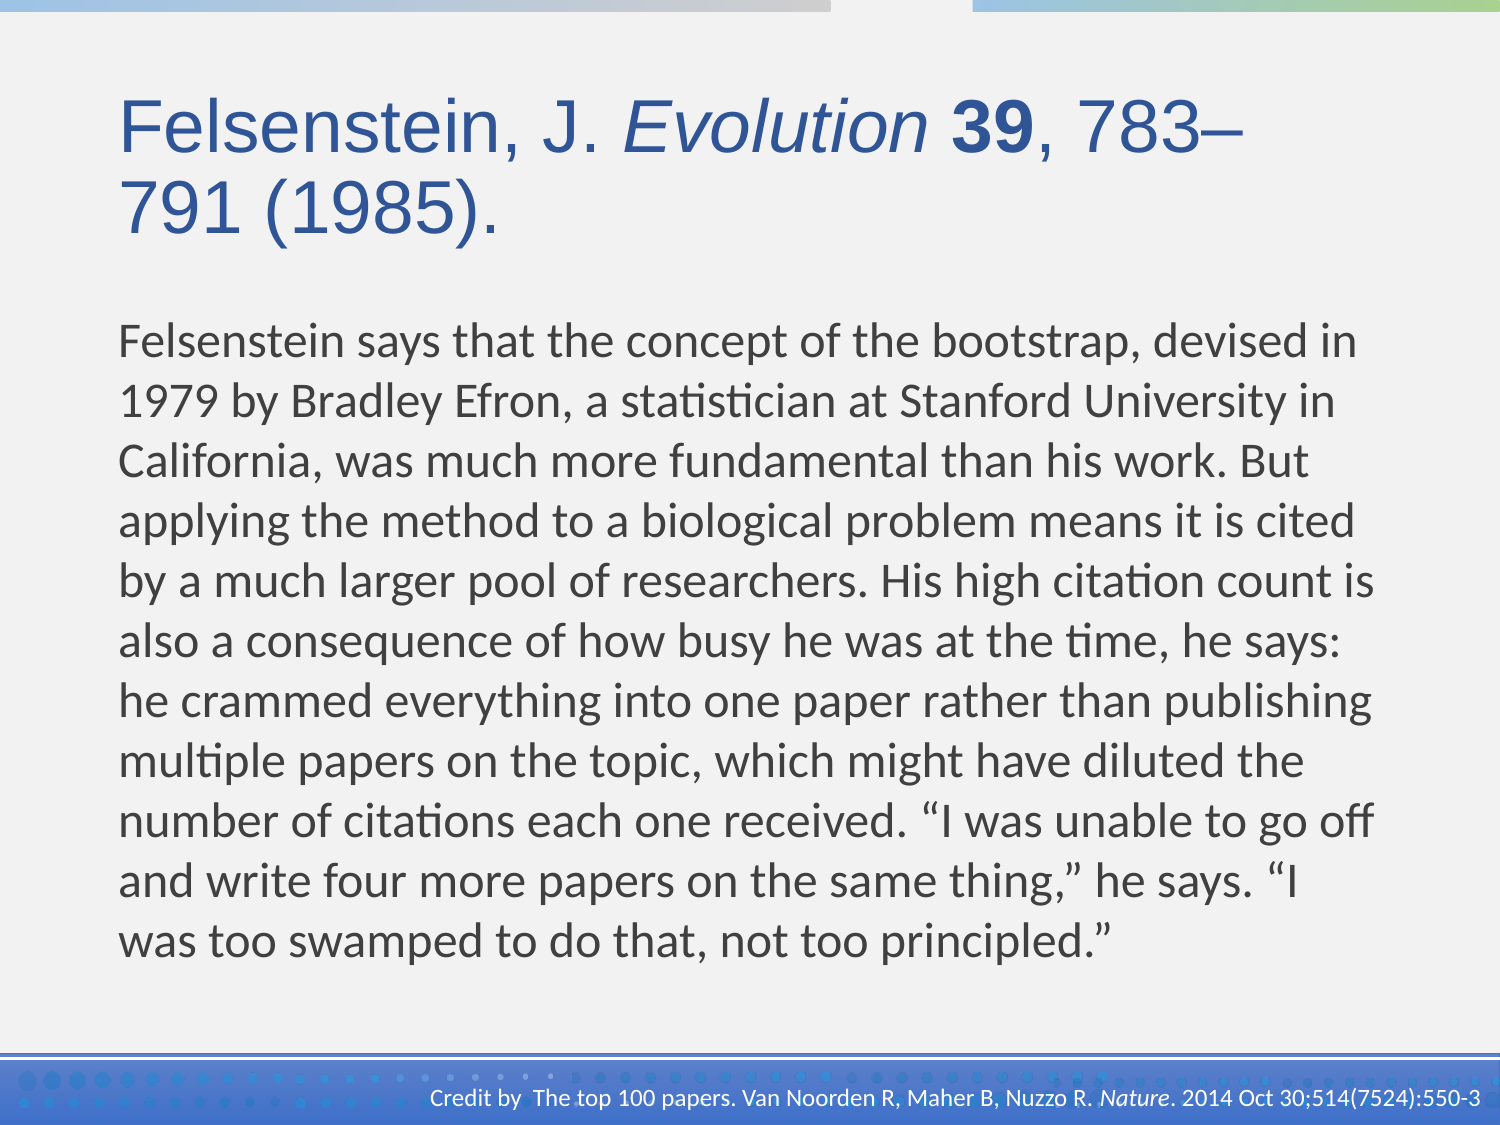

# Felsenstein, J. Evolution 39, 783–791 (1985).
Felsenstein says that the concept of the bootstrap, devised in 1979 by Bradley Efron, a statistician at Stanford University in California, was much more fundamental than his work. But applying the method to a biological problem means it is cited by a much larger pool of researchers. His high citation count is also a consequence of how busy he was at the time, he says: he crammed everything into one paper rather than publishing multiple papers on the topic, which might have diluted the number of citations each one received. “I was unable to go off and write four more papers on the same thing,” he says. “I was too swamped to do that, not too principled.”
Credit by  The top 100 papers. Van Noorden R, Maher B, Nuzzo R. Nature. 2014 Oct 30;514(7524):550-3